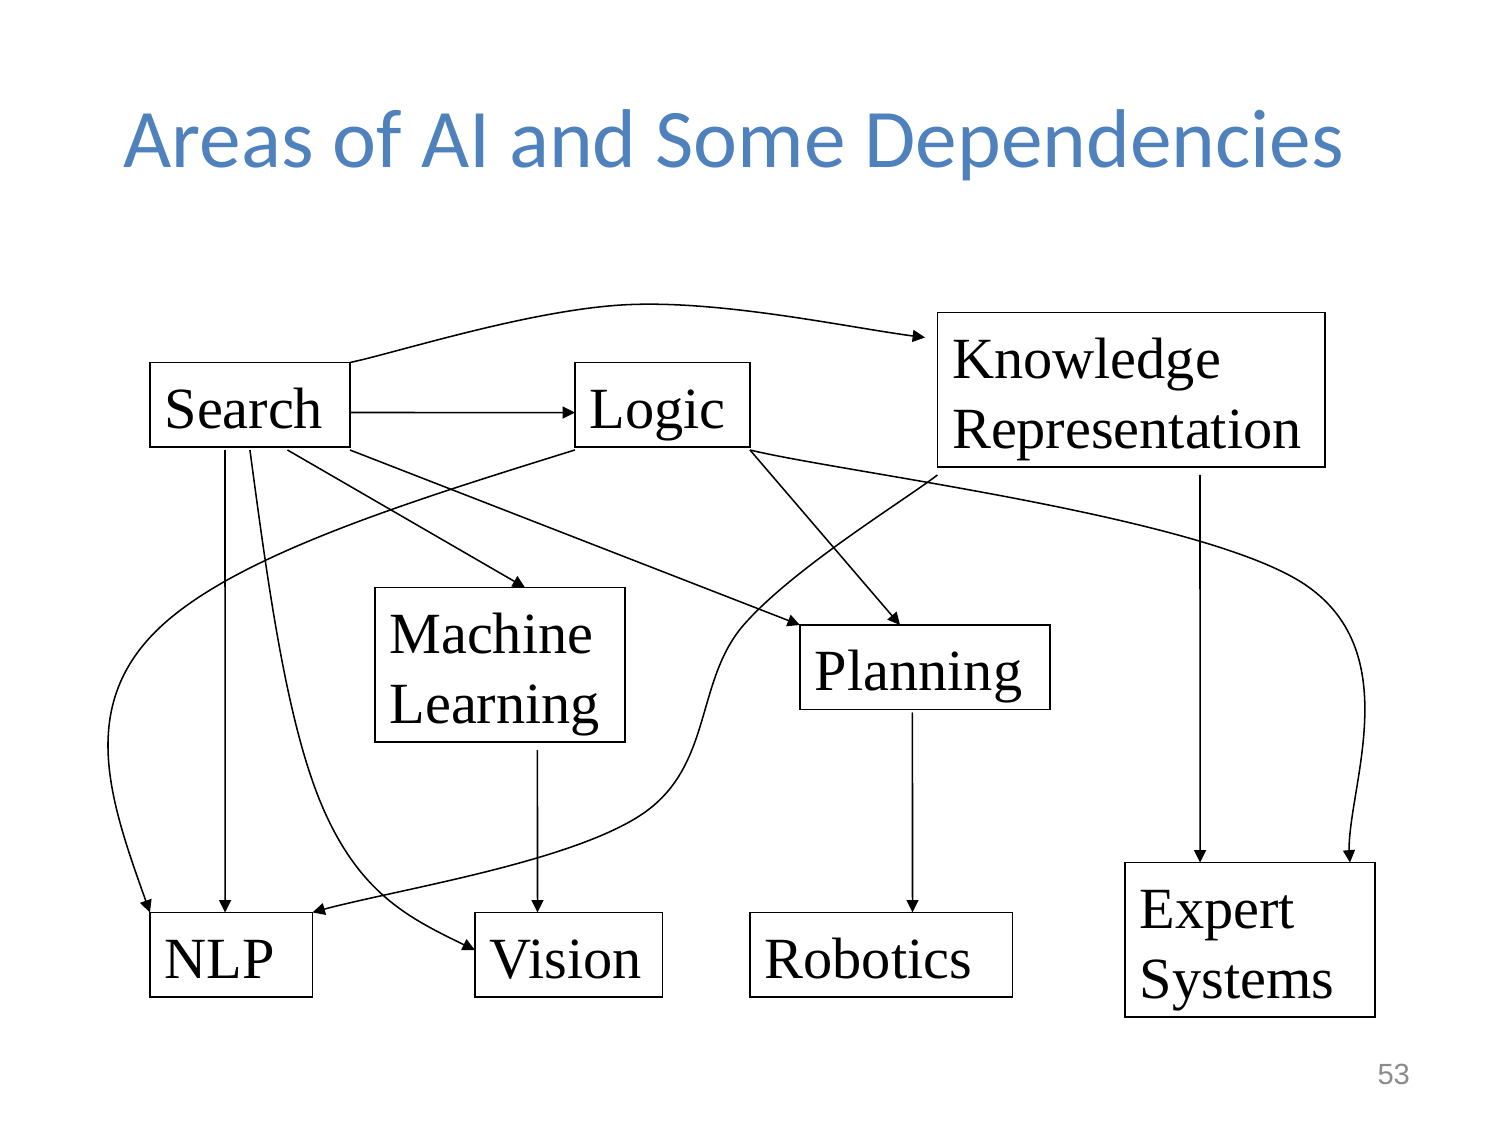

# Areas of AI and Some Dependencies

Knowledge Representation
Search
Logic

Machine Learning
Planning

Expert Systems
NLP
Vision
Robotics
53